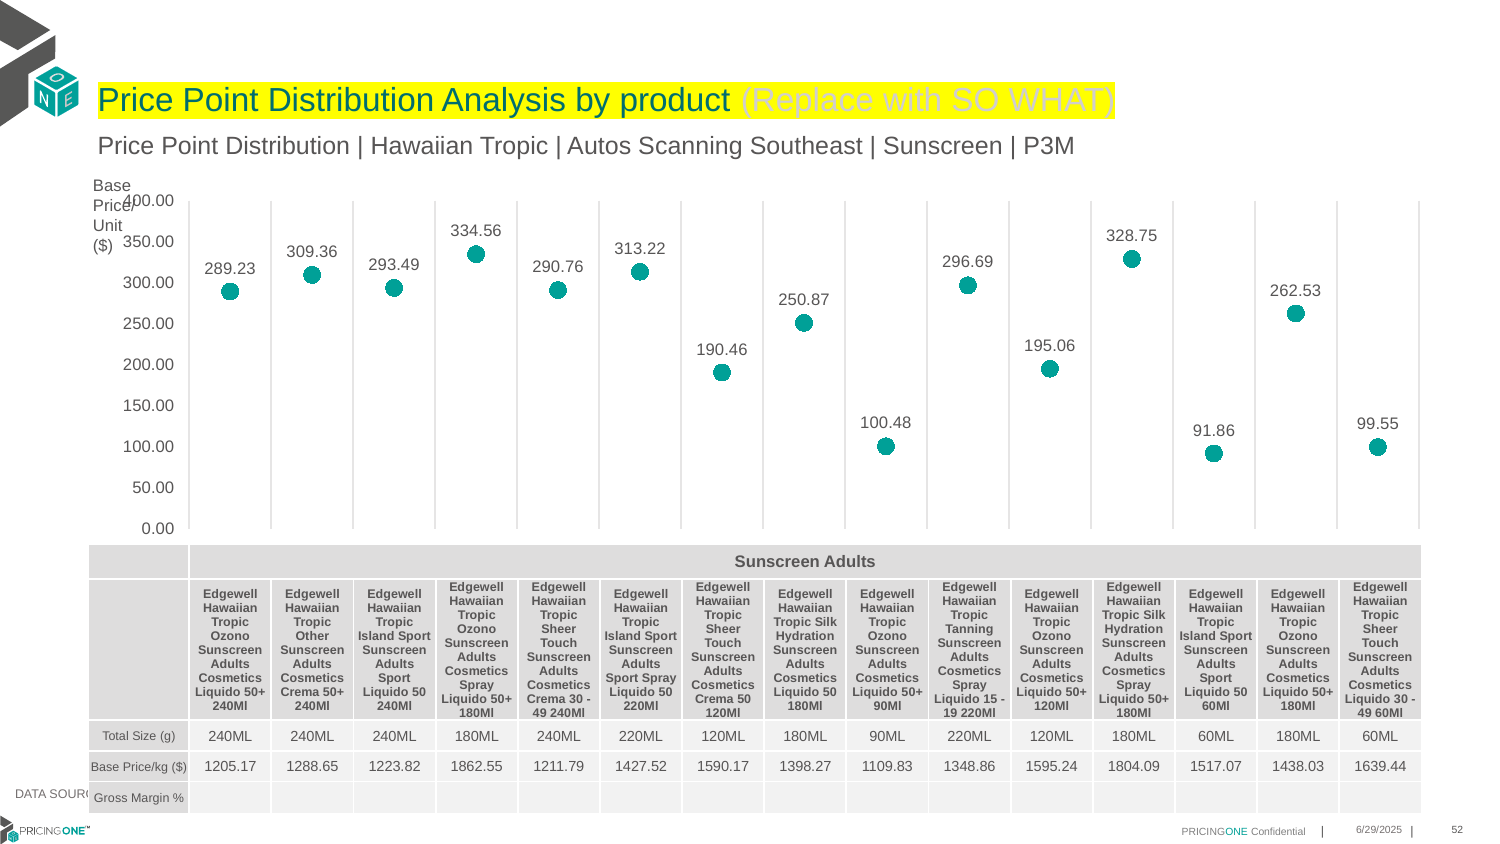

# Price Point Distribution Analysis by product (Replace with SO WHAT)
Price Point Distribution | Hawaiian Tropic | Autos Scanning Southeast | Sunscreen | P3M
Base Price/Unit ($)

### Chart

| Category | Base Price/Unit |
|---|---|
| Edgewell Hawaiian Tropic Ozono Sunscreen Adults Cosmetics Liquido 50+ 240Ml | 289.23 |
| Edgewell Hawaiian Tropic Other Sunscreen Adults Cosmetics Crema 50+ 240Ml | 309.36 |
| Edgewell Hawaiian Tropic Island Sport Sunscreen Adults Sport Liquido 50 240Ml | 293.49 |
| Edgewell Hawaiian Tropic Ozono Sunscreen Adults Cosmetics Spray Liquido 50+ 180Ml | 334.56 |
| Edgewell Hawaiian Tropic Sheer Touch Sunscreen Adults Cosmetics Crema 30 - 49 240Ml | 290.76 |
| Edgewell Hawaiian Tropic Island Sport Sunscreen Adults Sport Spray Liquido 50 220Ml | 313.22 |
| Edgewell Hawaiian Tropic Sheer Touch Sunscreen Adults Cosmetics Crema 50 120Ml | 190.46 |
| Edgewell Hawaiian Tropic Silk Hydration Sunscreen Adults Cosmetics Liquido 50 180Ml | 250.87 |
| Edgewell Hawaiian Tropic Ozono Sunscreen Adults Cosmetics Liquido 50+ 90Ml | 100.48 |
| Edgewell Hawaiian Tropic Tanning Sunscreen Adults Cosmetics Spray Liquido 15 - 19 220Ml | 296.69 |
| Edgewell Hawaiian Tropic Ozono Sunscreen Adults Cosmetics Liquido 50+ 120Ml | 195.06 |
| Edgewell Hawaiian Tropic Silk Hydration Sunscreen Adults Cosmetics Spray Liquido 50+ 180Ml | 328.75 |
| Edgewell Hawaiian Tropic Island Sport Sunscreen Adults Sport Liquido 50 60Ml | 91.86 |
| Edgewell Hawaiian Tropic Ozono Sunscreen Adults Cosmetics Liquido 50+ 180Ml | 262.53 |
| Edgewell Hawaiian Tropic Sheer Touch Sunscreen Adults Cosmetics Liquido 30 - 49 60Ml | 99.55 |
|  | Sunscreen Adults | Sunscreen Adults | Sunscreen Adults | Sunscreen Adults | Sunscreen Adults | Sunscreen Adults | Sunscreen Adults | Sunscreen Adults | Sunscreen Adults | Sunscreen Adults | Sunscreen Adults | Sunscreen Adults | Sunscreen Adults | Sunscreen Adults | Sunscreen Adults |
| --- | --- | --- | --- | --- | --- | --- | --- | --- | --- | --- | --- | --- | --- | --- | --- |
|  | Edgewell Hawaiian Tropic Ozono Sunscreen Adults Cosmetics Liquido 50+ 240Ml | Edgewell Hawaiian Tropic Other Sunscreen Adults Cosmetics Crema 50+ 240Ml | Edgewell Hawaiian Tropic Island Sport Sunscreen Adults Sport Liquido 50 240Ml | Edgewell Hawaiian Tropic Ozono Sunscreen Adults Cosmetics Spray Liquido 50+ 180Ml | Edgewell Hawaiian Tropic Sheer Touch Sunscreen Adults Cosmetics Crema 30 - 49 240Ml | Edgewell Hawaiian Tropic Island Sport Sunscreen Adults Sport Spray Liquido 50 220Ml | Edgewell Hawaiian Tropic Sheer Touch Sunscreen Adults Cosmetics Crema 50 120Ml | Edgewell Hawaiian Tropic Silk Hydration Sunscreen Adults Cosmetics Liquido 50 180Ml | Edgewell Hawaiian Tropic Ozono Sunscreen Adults Cosmetics Liquido 50+ 90Ml | Edgewell Hawaiian Tropic Tanning Sunscreen Adults Cosmetics Spray Liquido 15 - 19 220Ml | Edgewell Hawaiian Tropic Ozono Sunscreen Adults Cosmetics Liquido 50+ 120Ml | Edgewell Hawaiian Tropic Silk Hydration Sunscreen Adults Cosmetics Spray Liquido 50+ 180Ml | Edgewell Hawaiian Tropic Island Sport Sunscreen Adults Sport Liquido 50 60Ml | Edgewell Hawaiian Tropic Ozono Sunscreen Adults Cosmetics Liquido 50+ 180Ml | Edgewell Hawaiian Tropic Sheer Touch Sunscreen Adults Cosmetics Liquido 30 - 49 60Ml |
| Total Size (g) | 240ML | 240ML | 240ML | 180ML | 240ML | 220ML | 120ML | 180ML | 90ML | 220ML | 120ML | 180ML | 60ML | 180ML | 60ML |
| Base Price/kg ($) | 1205.17 | 1288.65 | 1223.82 | 1862.55 | 1211.79 | 1427.52 | 1590.17 | 1398.27 | 1109.83 | 1348.86 | 1595.24 | 1804.09 | 1517.07 | 1438.03 | 1639.44 |
| Gross Margin % |  |  |  |  |  |  |  |  |  |  |  |  |  |  |  |
DATA SOURCE: Trade Panel/Retailer Data | April  2025
6/29/2025
52